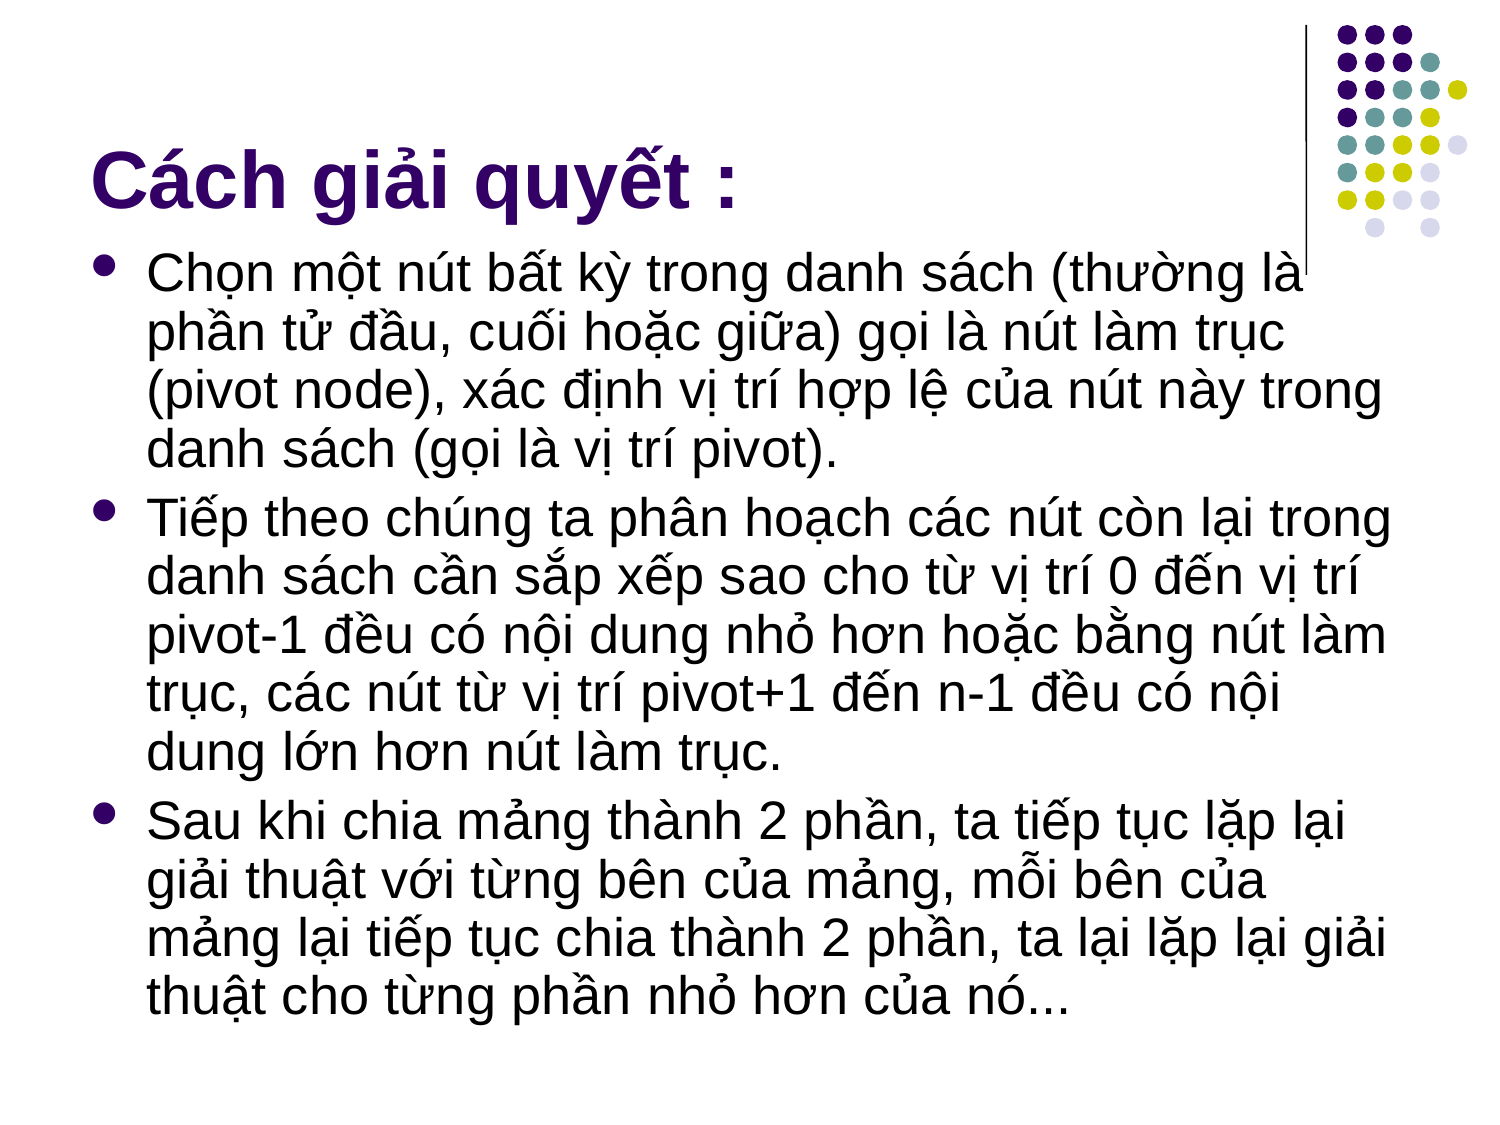

# Cách giải quyết :
Chọn một nút bất kỳ trong danh sách (thường là phần tử đầu, cuối hoặc giữa) gọi là nút làm trục (pivot node), xác định vị trí hợp lệ của nút này trong danh sách (gọi là vị trí pivot).
Tiếp theo chúng ta phân hoạch các nút còn lại trong danh sách cần sắp xếp sao cho từ vị trí 0 đến vị trí pivot-1 đều có nội dung nhỏ hơn hoặc bằng nút làm trục, các nút từ vị trí pivot+1 đến n-1 đều có nội dung lớn hơn nút làm trục.
Sau khi chia mảng thành 2 phần, ta tiếp tục lặp lại giải thuật với từng bên của mảng, mỗi bên của mảng lại tiếp tục chia thành 2 phần, ta lại lặp lại giải thuật cho từng phần nhỏ hơn của nó...